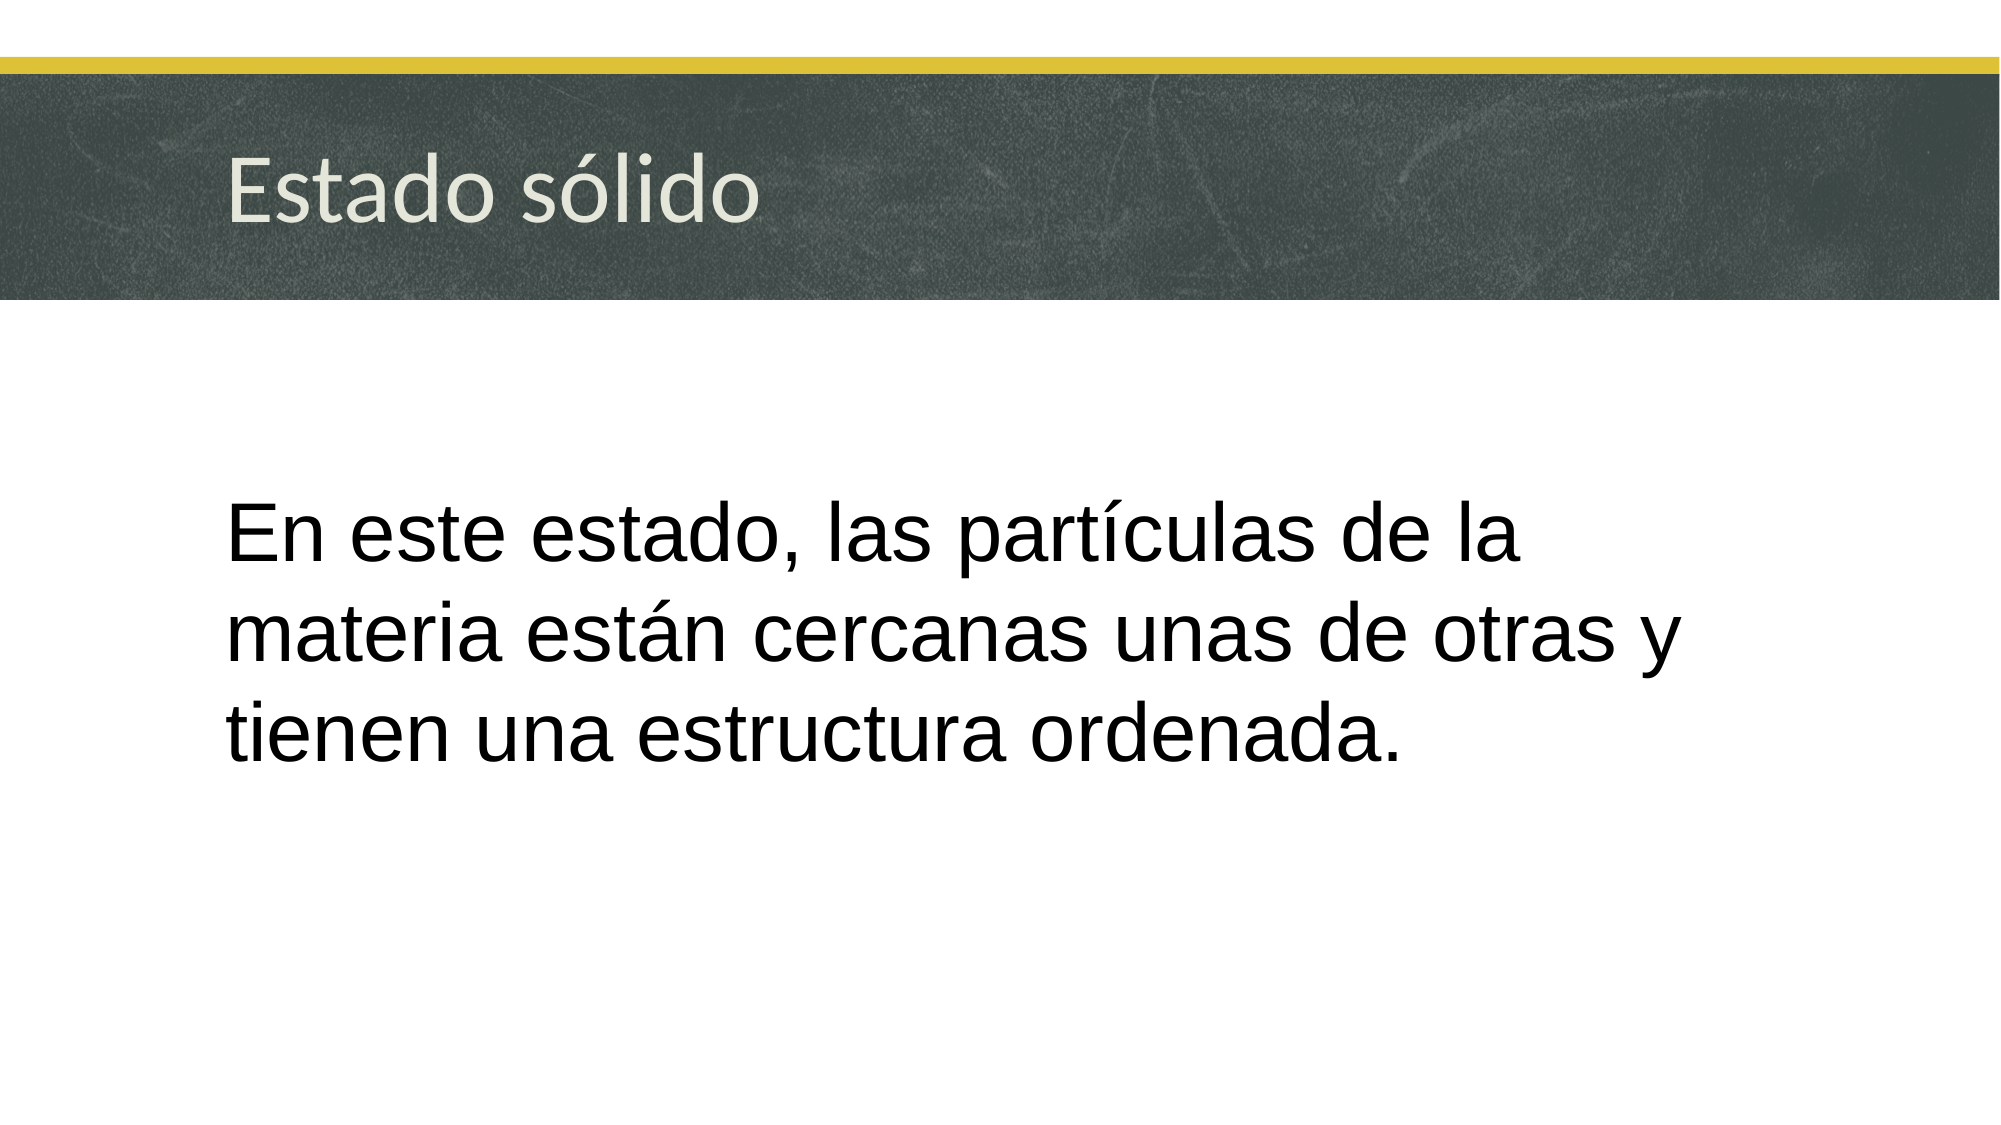

# Estado sólido
En este estado, las partículas de la materia están cercanas unas de otras y tienen una estructura ordenada.